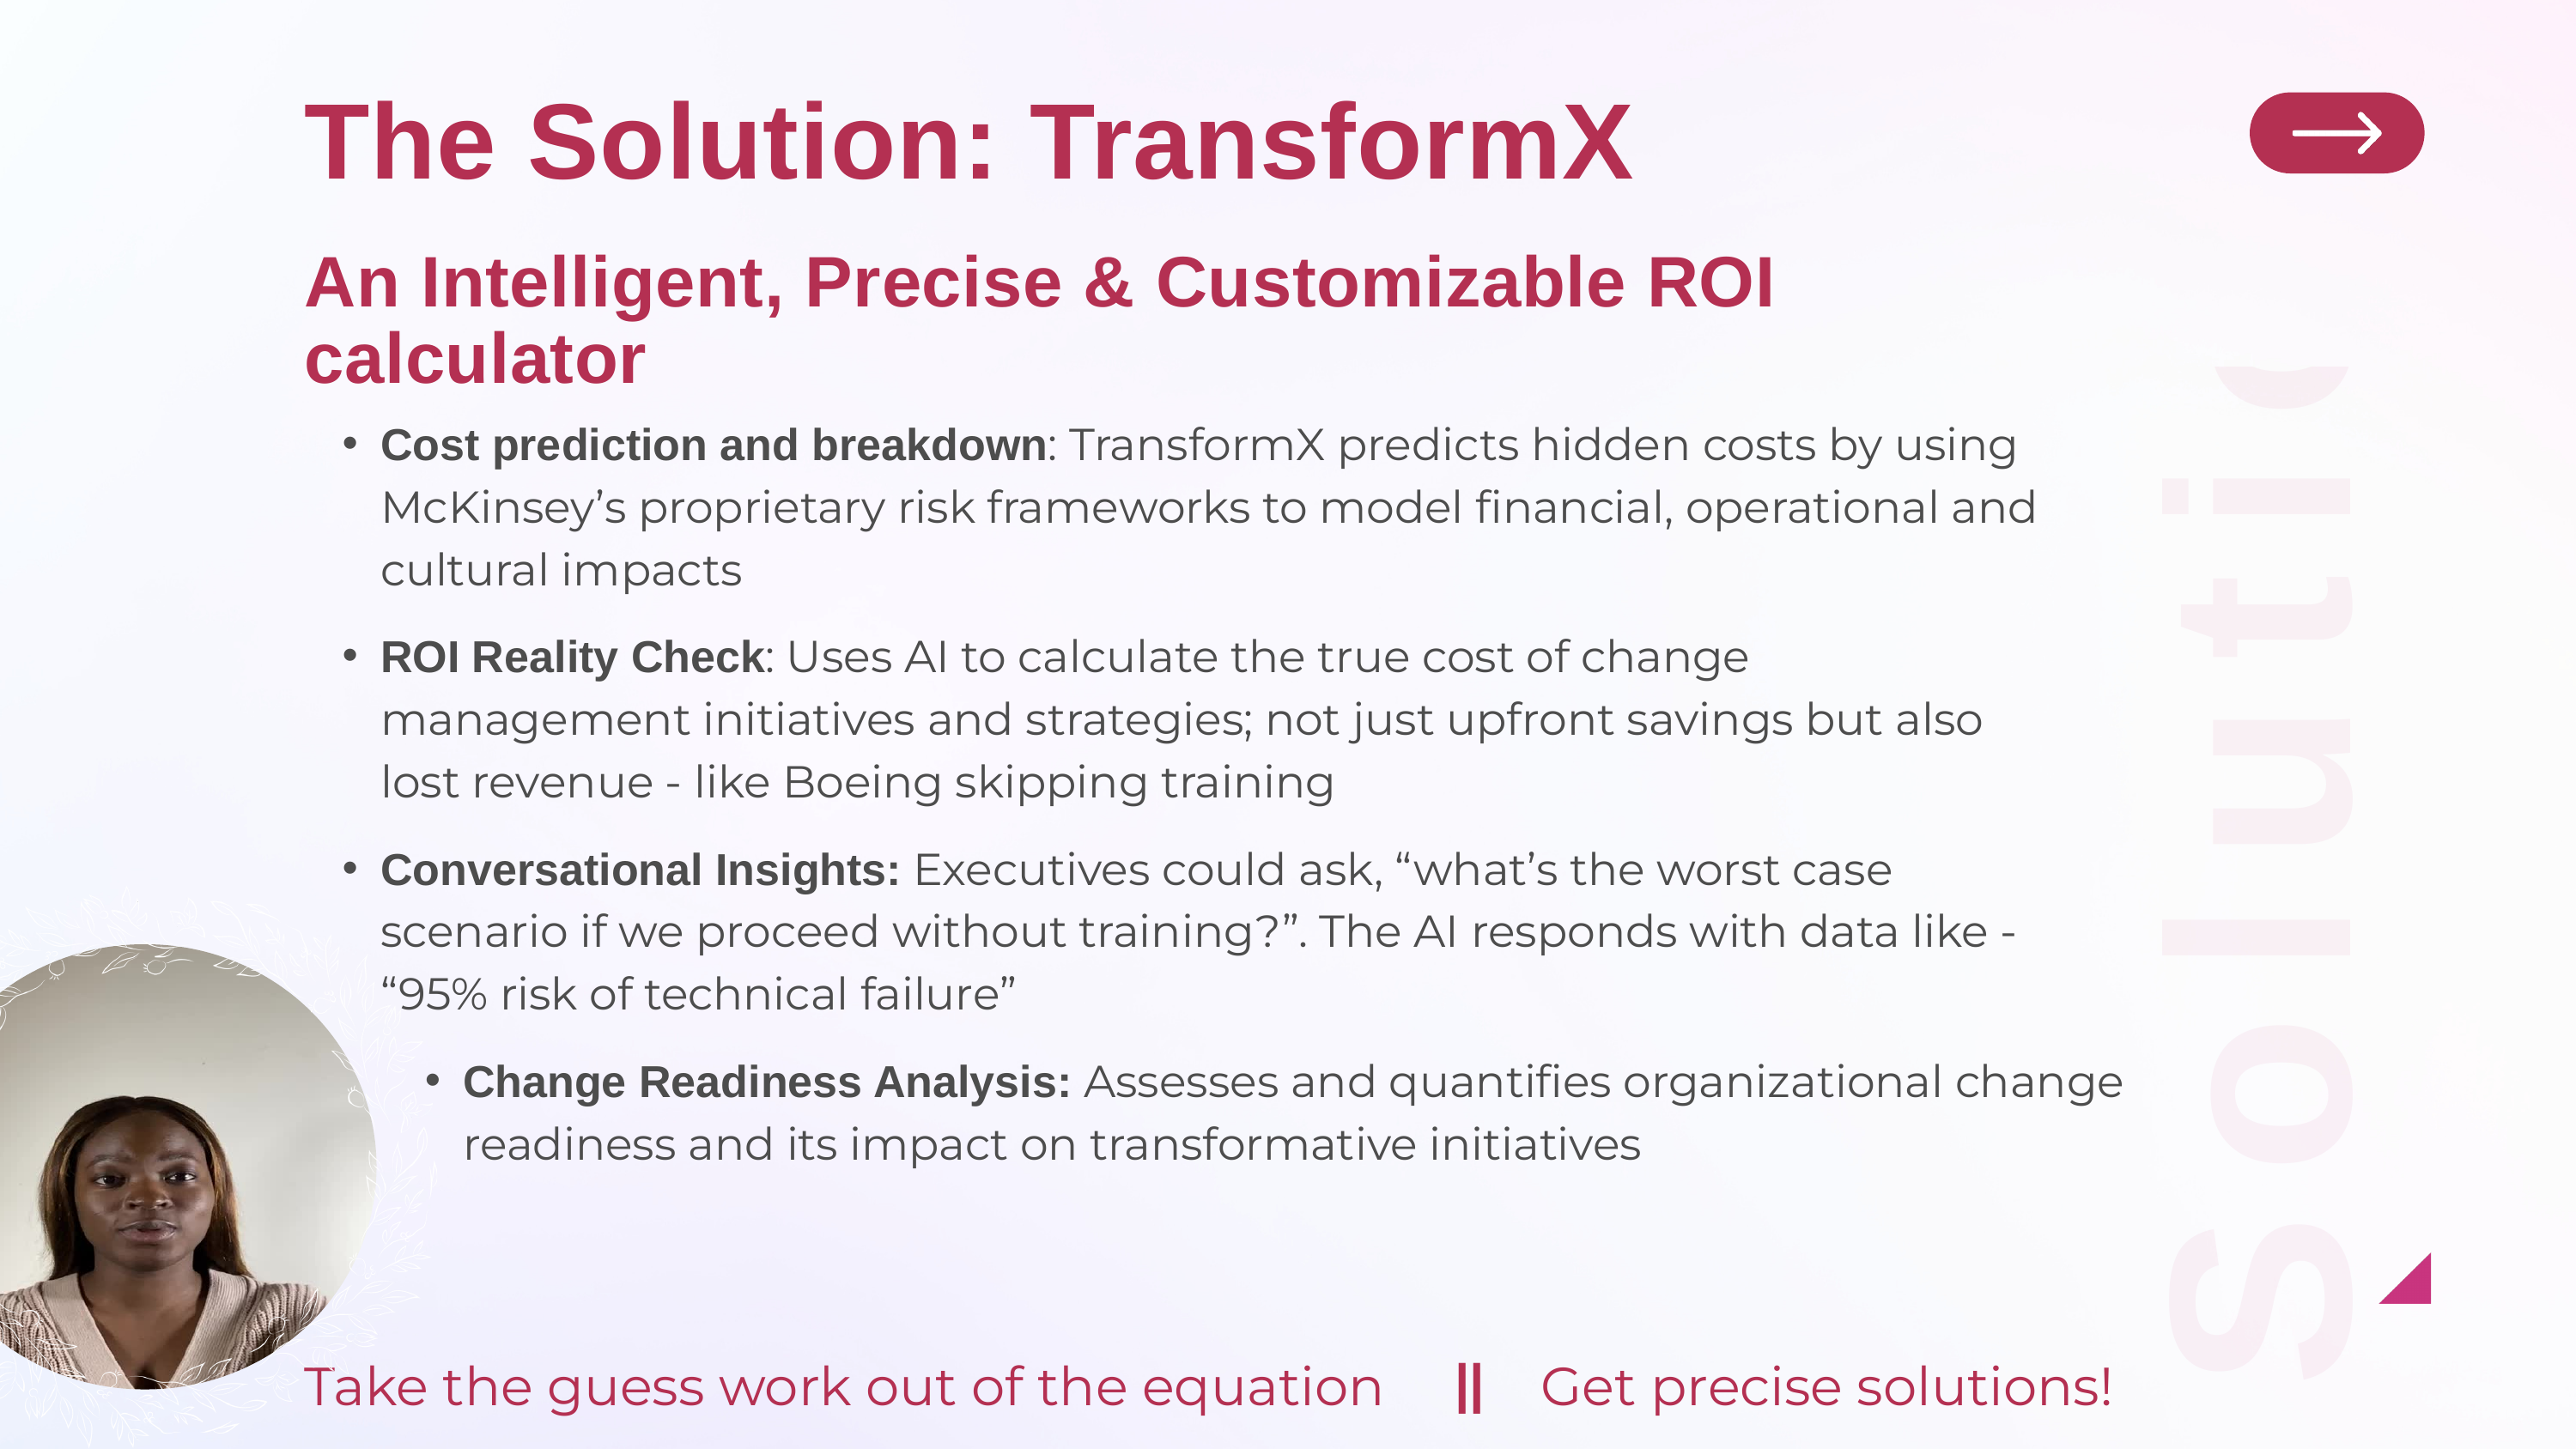

The Solution: TransformX

An Intelligent, Precise & Customizable ROI calculator
Cost prediction and breakdown: TransformX predicts hidden costs by using McKinsey’s proprietary risk frameworks to model financial, operational and cultural impacts
Solution
ROI Reality Check: Uses AI to calculate the true cost of change management initiatives and strategies; not just upfront savings but also lost revenue - like Boeing skipping training
Conversational Insights: Executives could ask, “what’s the worst case scenario if we proceed without training?”. The AI responds with data like - “95% risk of technical failure”

Change Readiness Analysis: Assesses and quantifies organizational change readiness and its impact on transformative initiatives
PITCH DECK PRESENTATION

||
Take the guess work out of the equation
Get precise solutions!